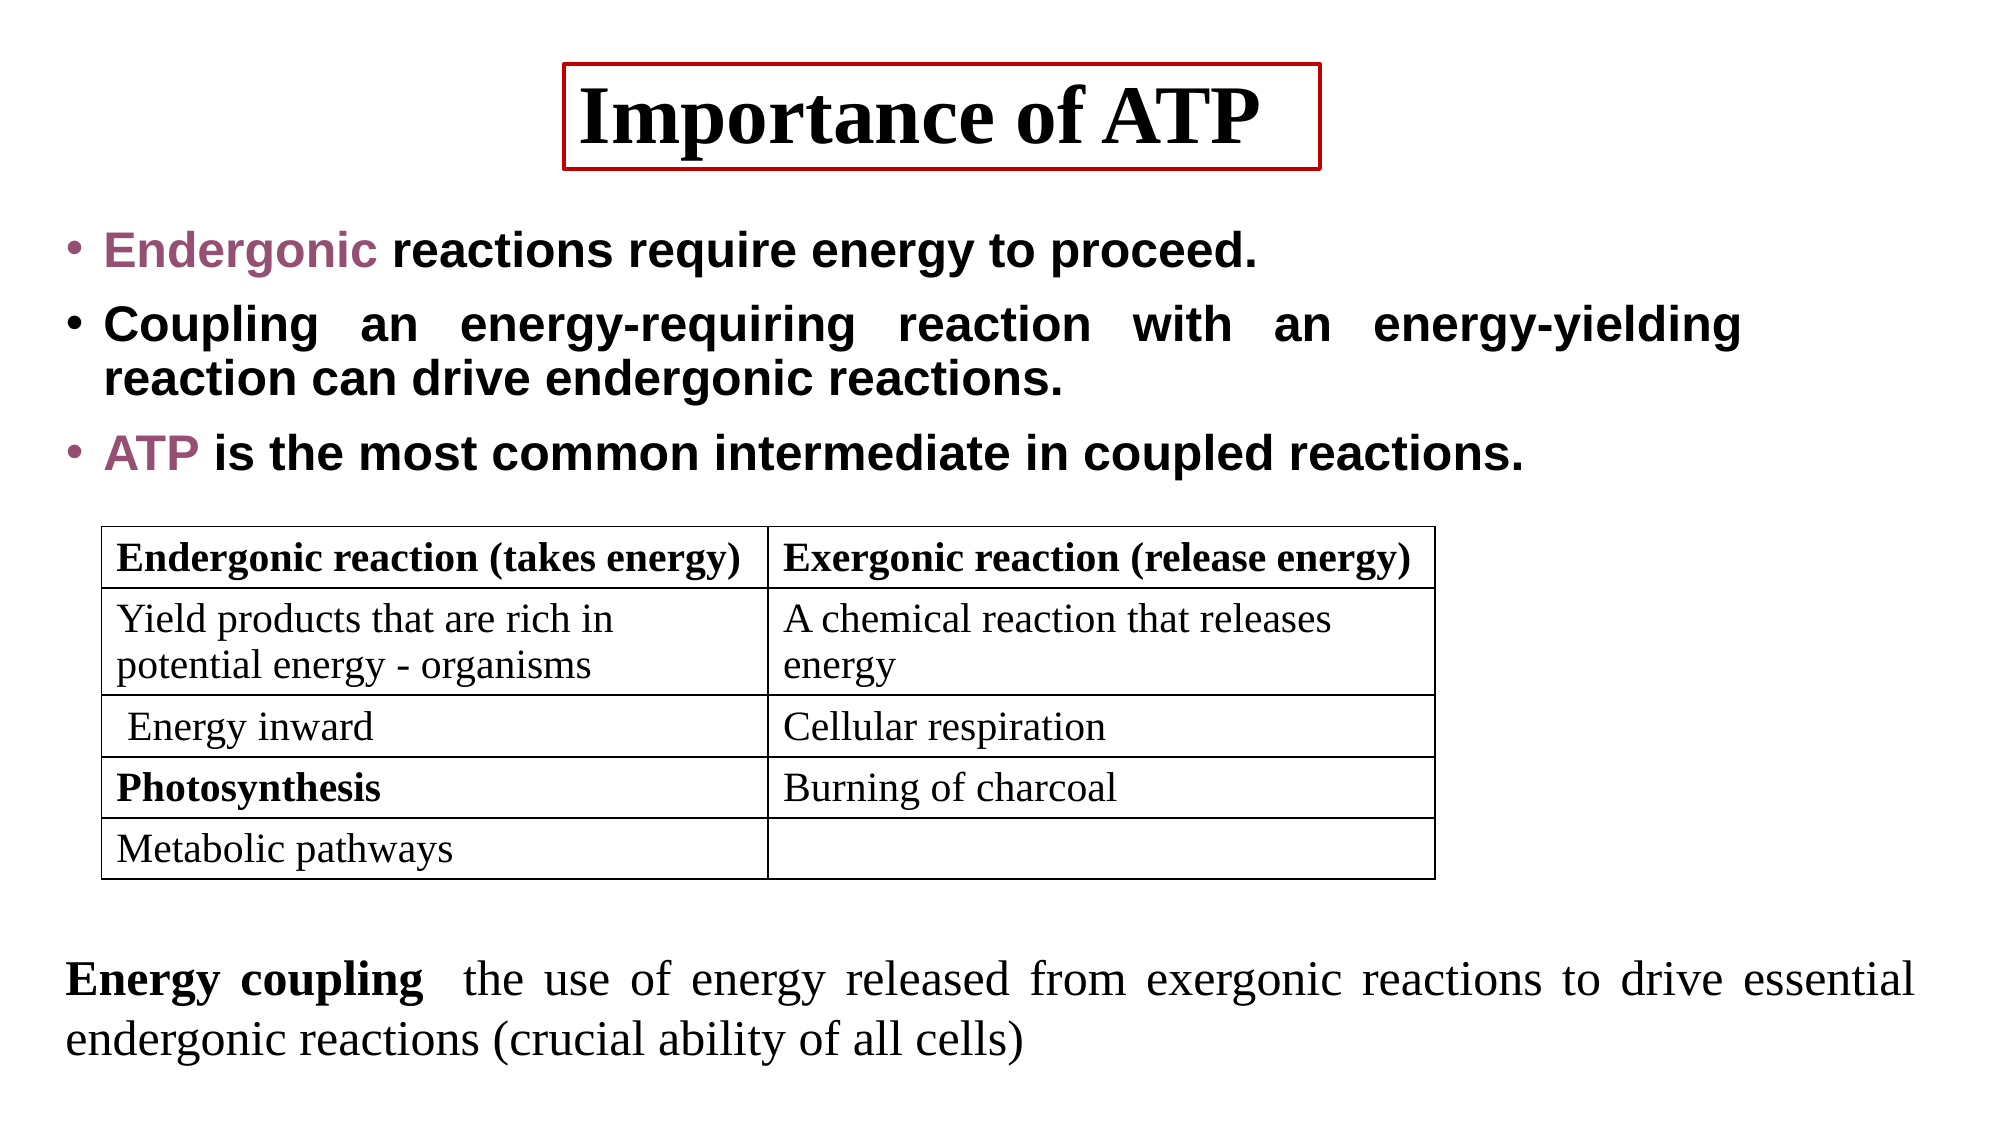

Importance of ATP
Endergonic reactions require energy to proceed.
Coupling an energy-requiring reaction with an energy-yielding reaction can drive endergonic reactions.
ATP is the most common intermediate in coupled reactions.
| Endergonic reaction (takes energy) | Exergonic reaction (release energy) |
| --- | --- |
| Yield products that are rich in potential energy - organisms | A chemical reaction that releases energy |
| Energy inward | Cellular respiration |
| Photosynthesis | Burning of charcoal |
| Metabolic pathways |  |
Energy coupling  the use of energy released from exergonic reactions to drive essential endergonic reactions (crucial ability of all cells)